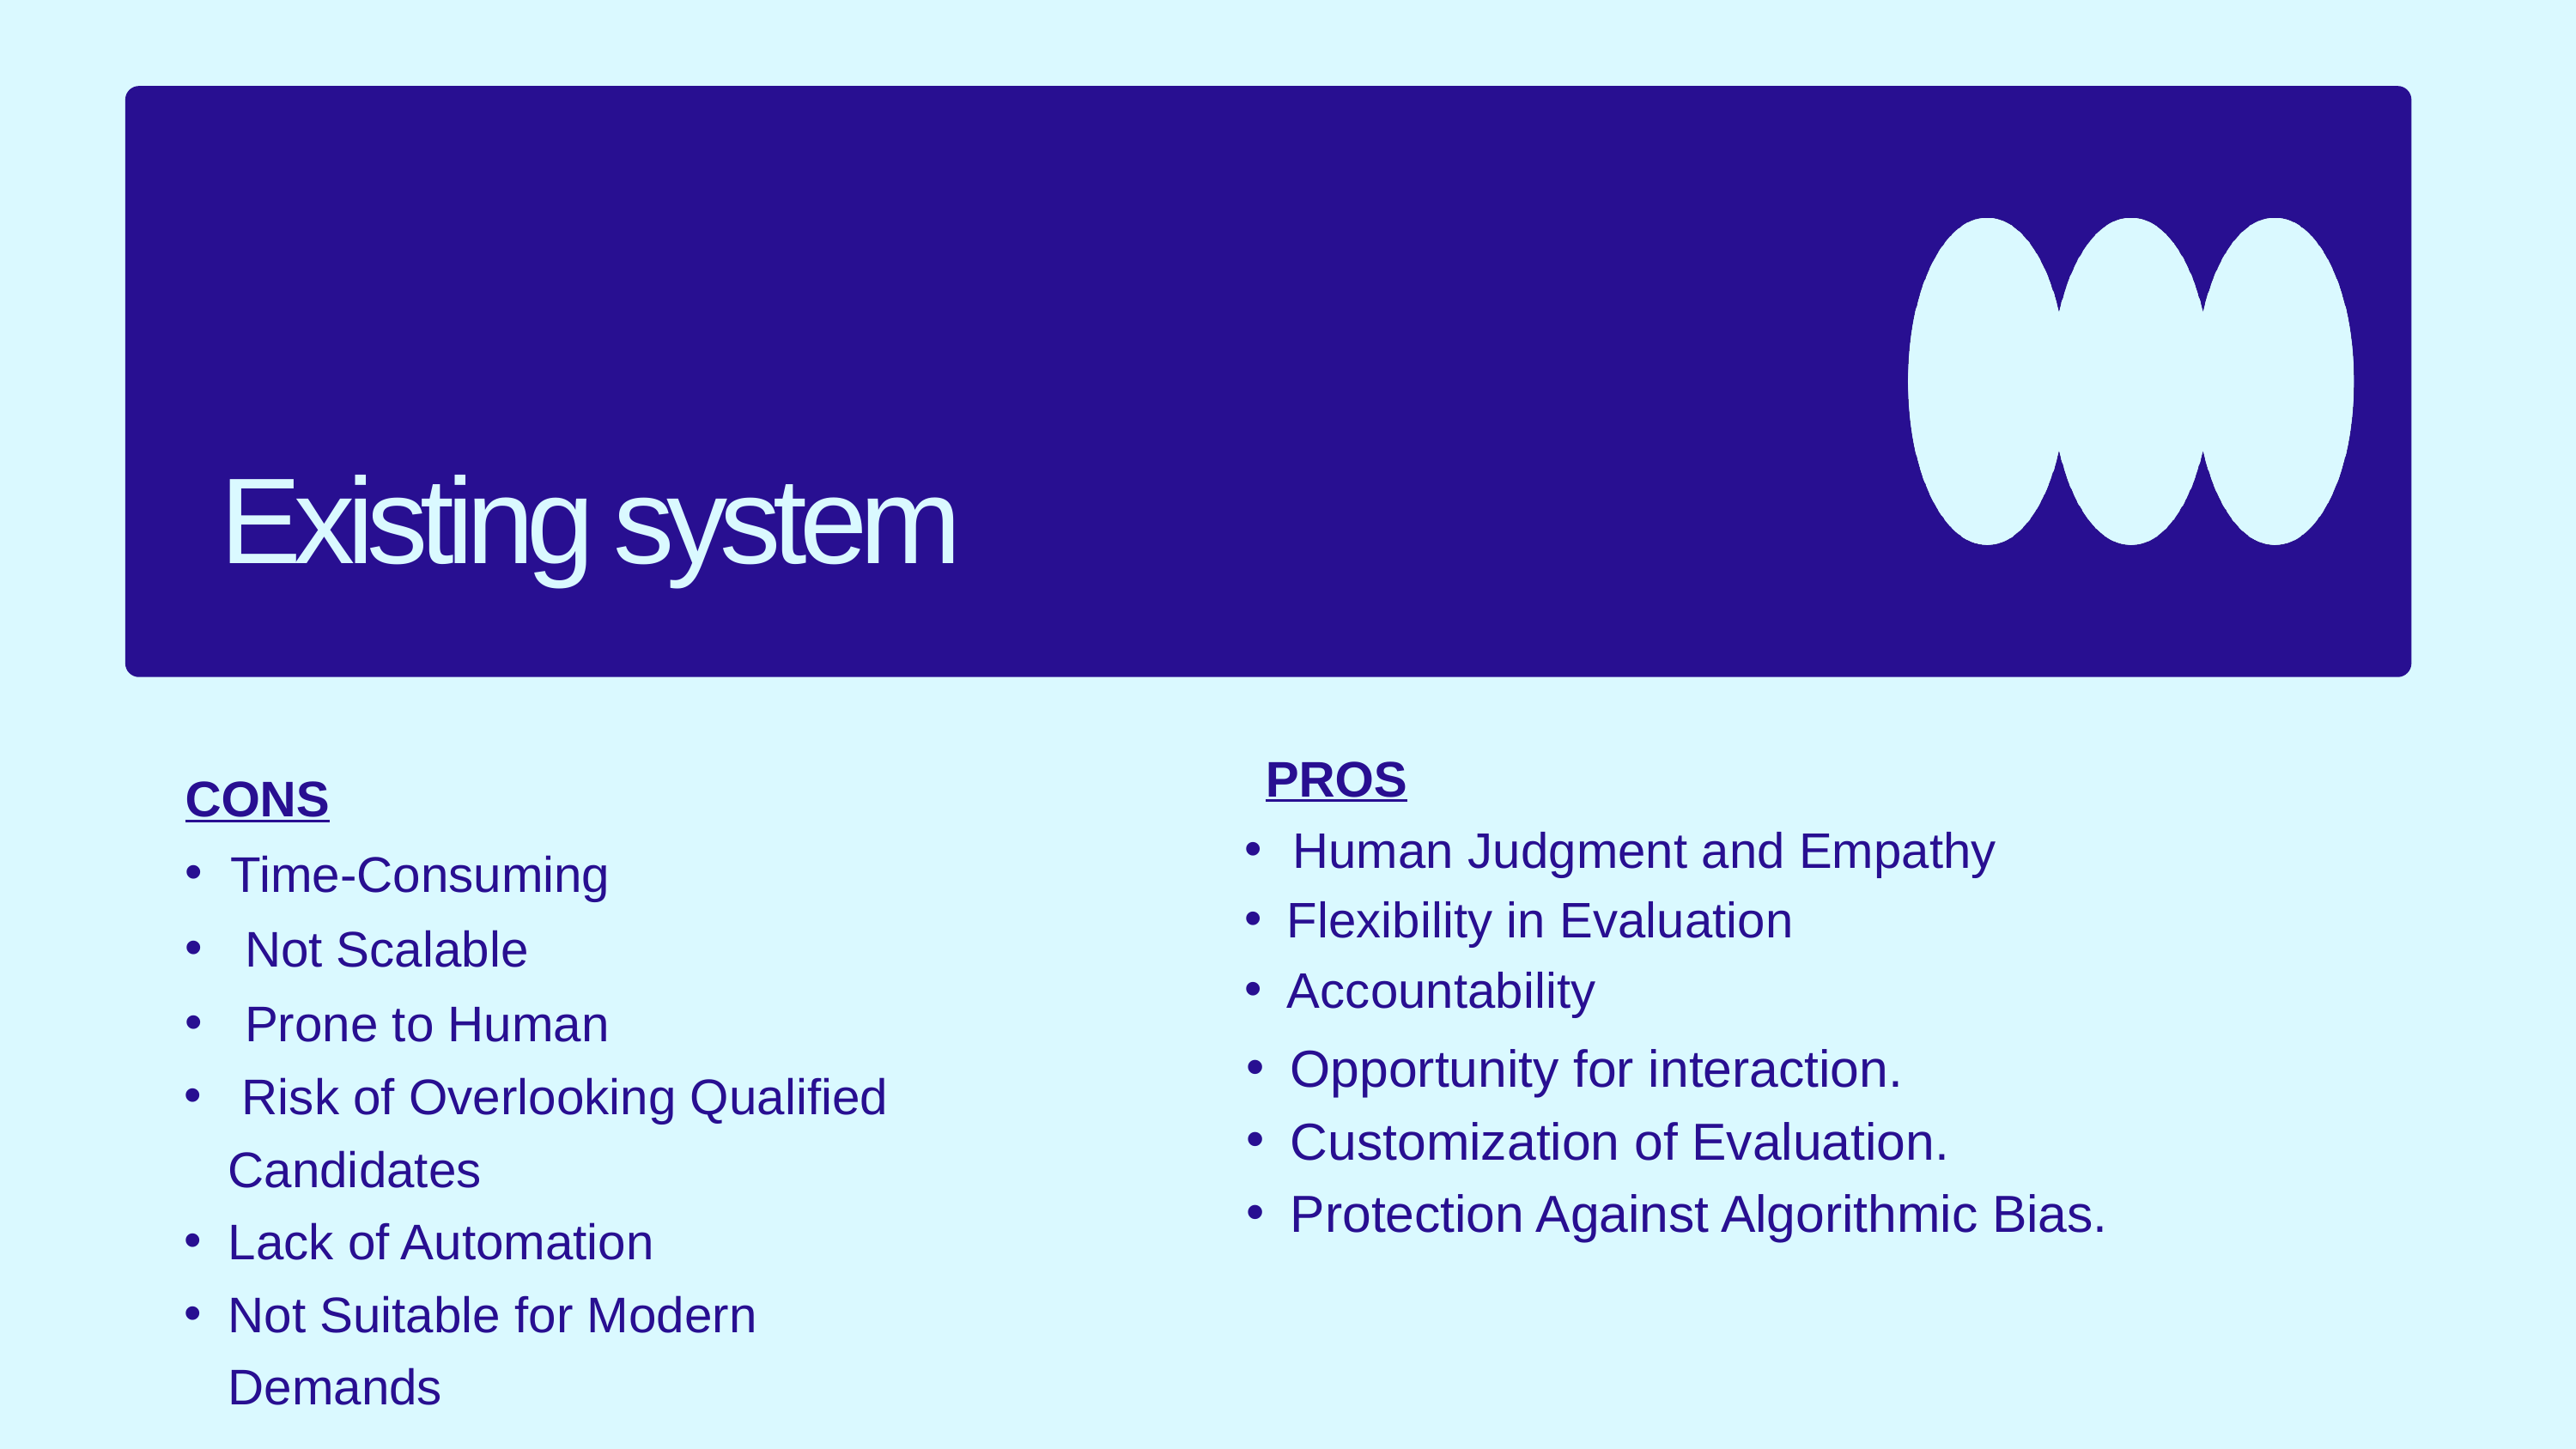

Existing system
CONS
Time-Consuming
 Not Scalable
 Prone to Human
 Risk of Overlooking Qualified Candidates
Lack of Automation
Not Suitable for Modern Demands

    PROS
Human Judgment and Empathy
Flexibility in Evaluation
Accountability

Opportunity for interaction.
Customization of Evaluation.
Protection Against Algorithmic Bias.